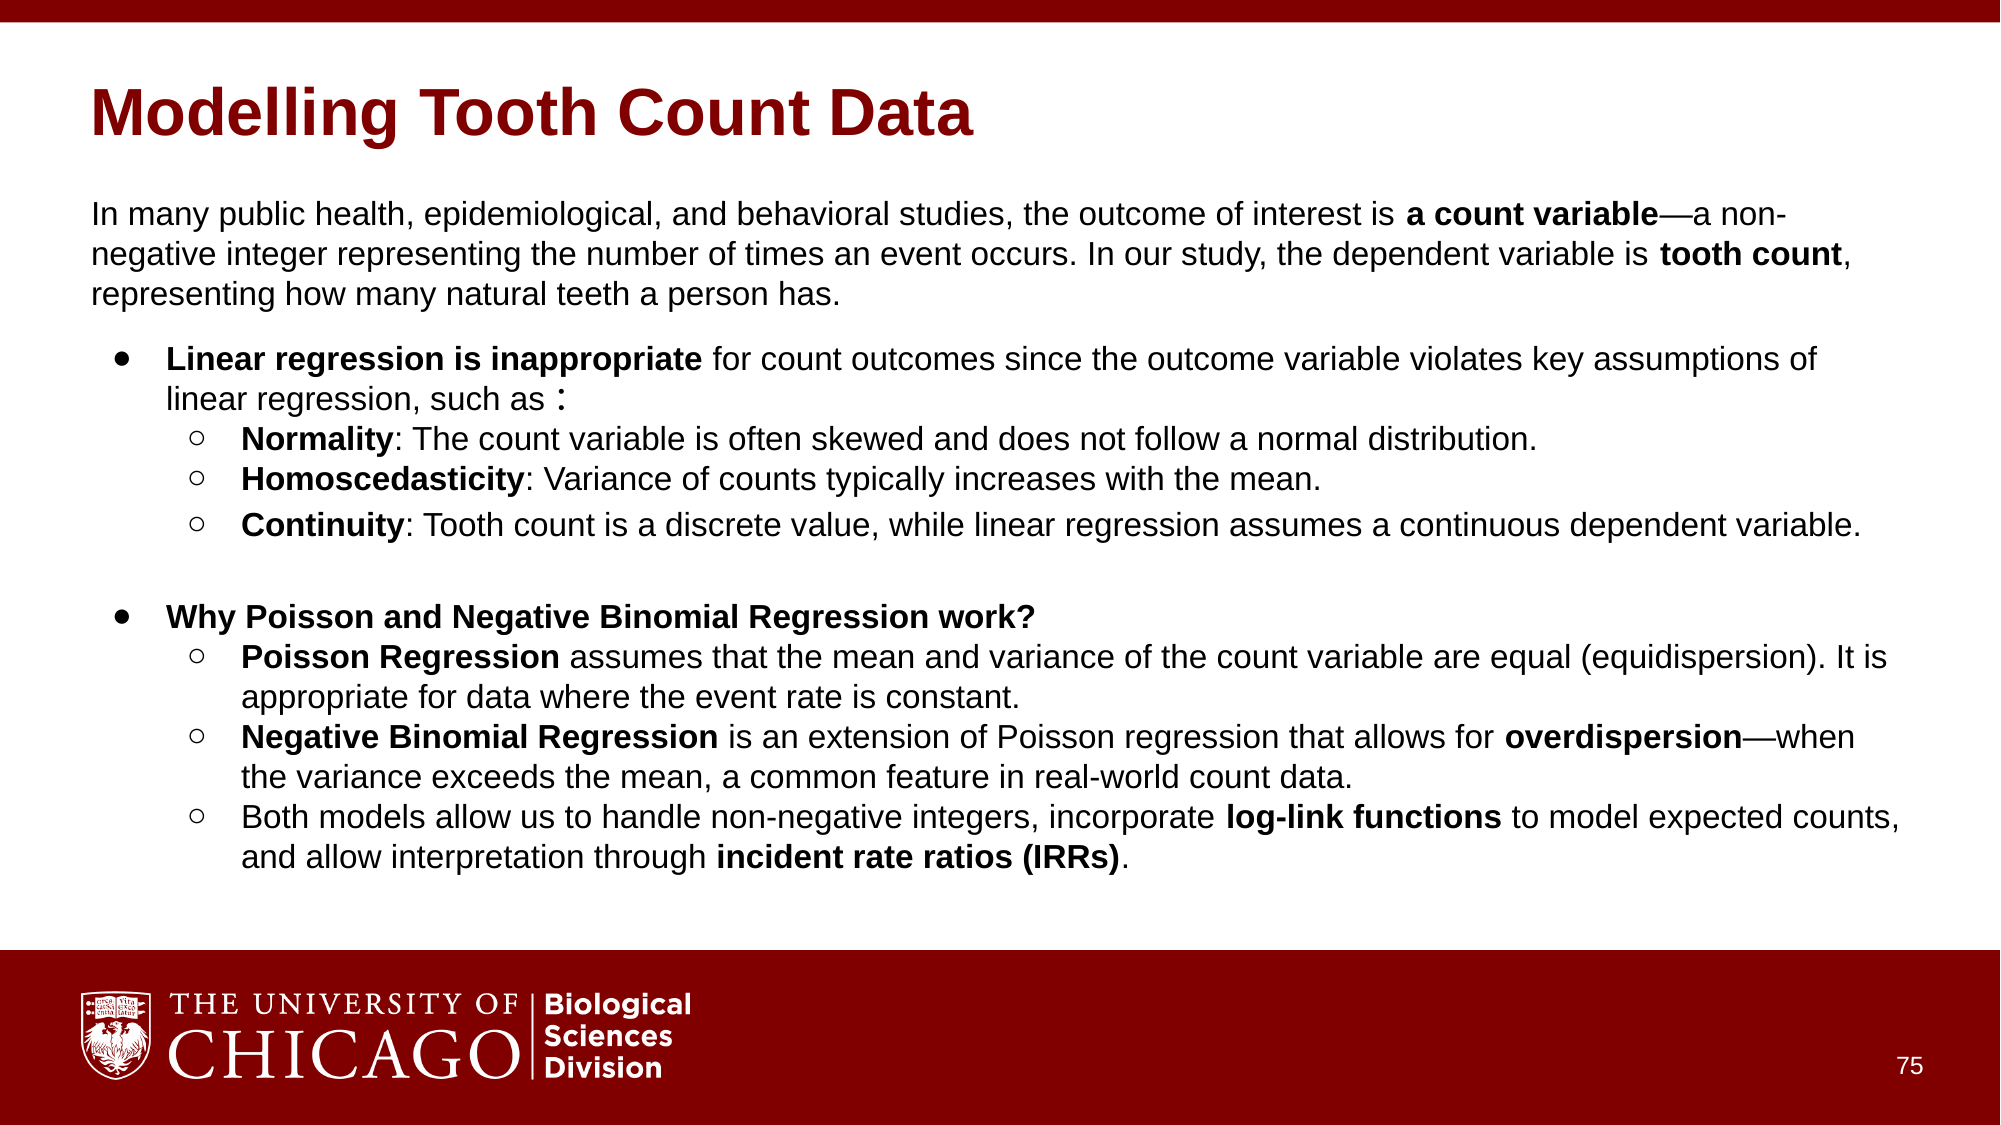

# Modelling Tooth Count Data
In many public health, epidemiological, and behavioral studies, the outcome of interest is a count variable—a non-negative integer representing the number of times an event occurs. In our study, the dependent variable is tooth count, representing how many natural teeth a person has.
Linear regression is inappropriate for count outcomes since the outcome variable violates key assumptions of linear regression, such as：
Normality: The count variable is often skewed and does not follow a normal distribution.
Homoscedasticity: Variance of counts typically increases with the mean.
Continuity: Tooth count is a discrete value, while linear regression assumes a continuous dependent variable.

Why Poisson and Negative Binomial Regression work?
Poisson Regression assumes that the mean and variance of the count variable are equal (equidispersion). It is appropriate for data where the event rate is constant.
Negative Binomial Regression is an extension of Poisson regression that allows for overdispersion—when the variance exceeds the mean, a common feature in real-world count data.
Both models allow us to handle non-negative integers, incorporate log-link functions to model expected counts, and allow interpretation through incident rate ratios (IRRs).

75